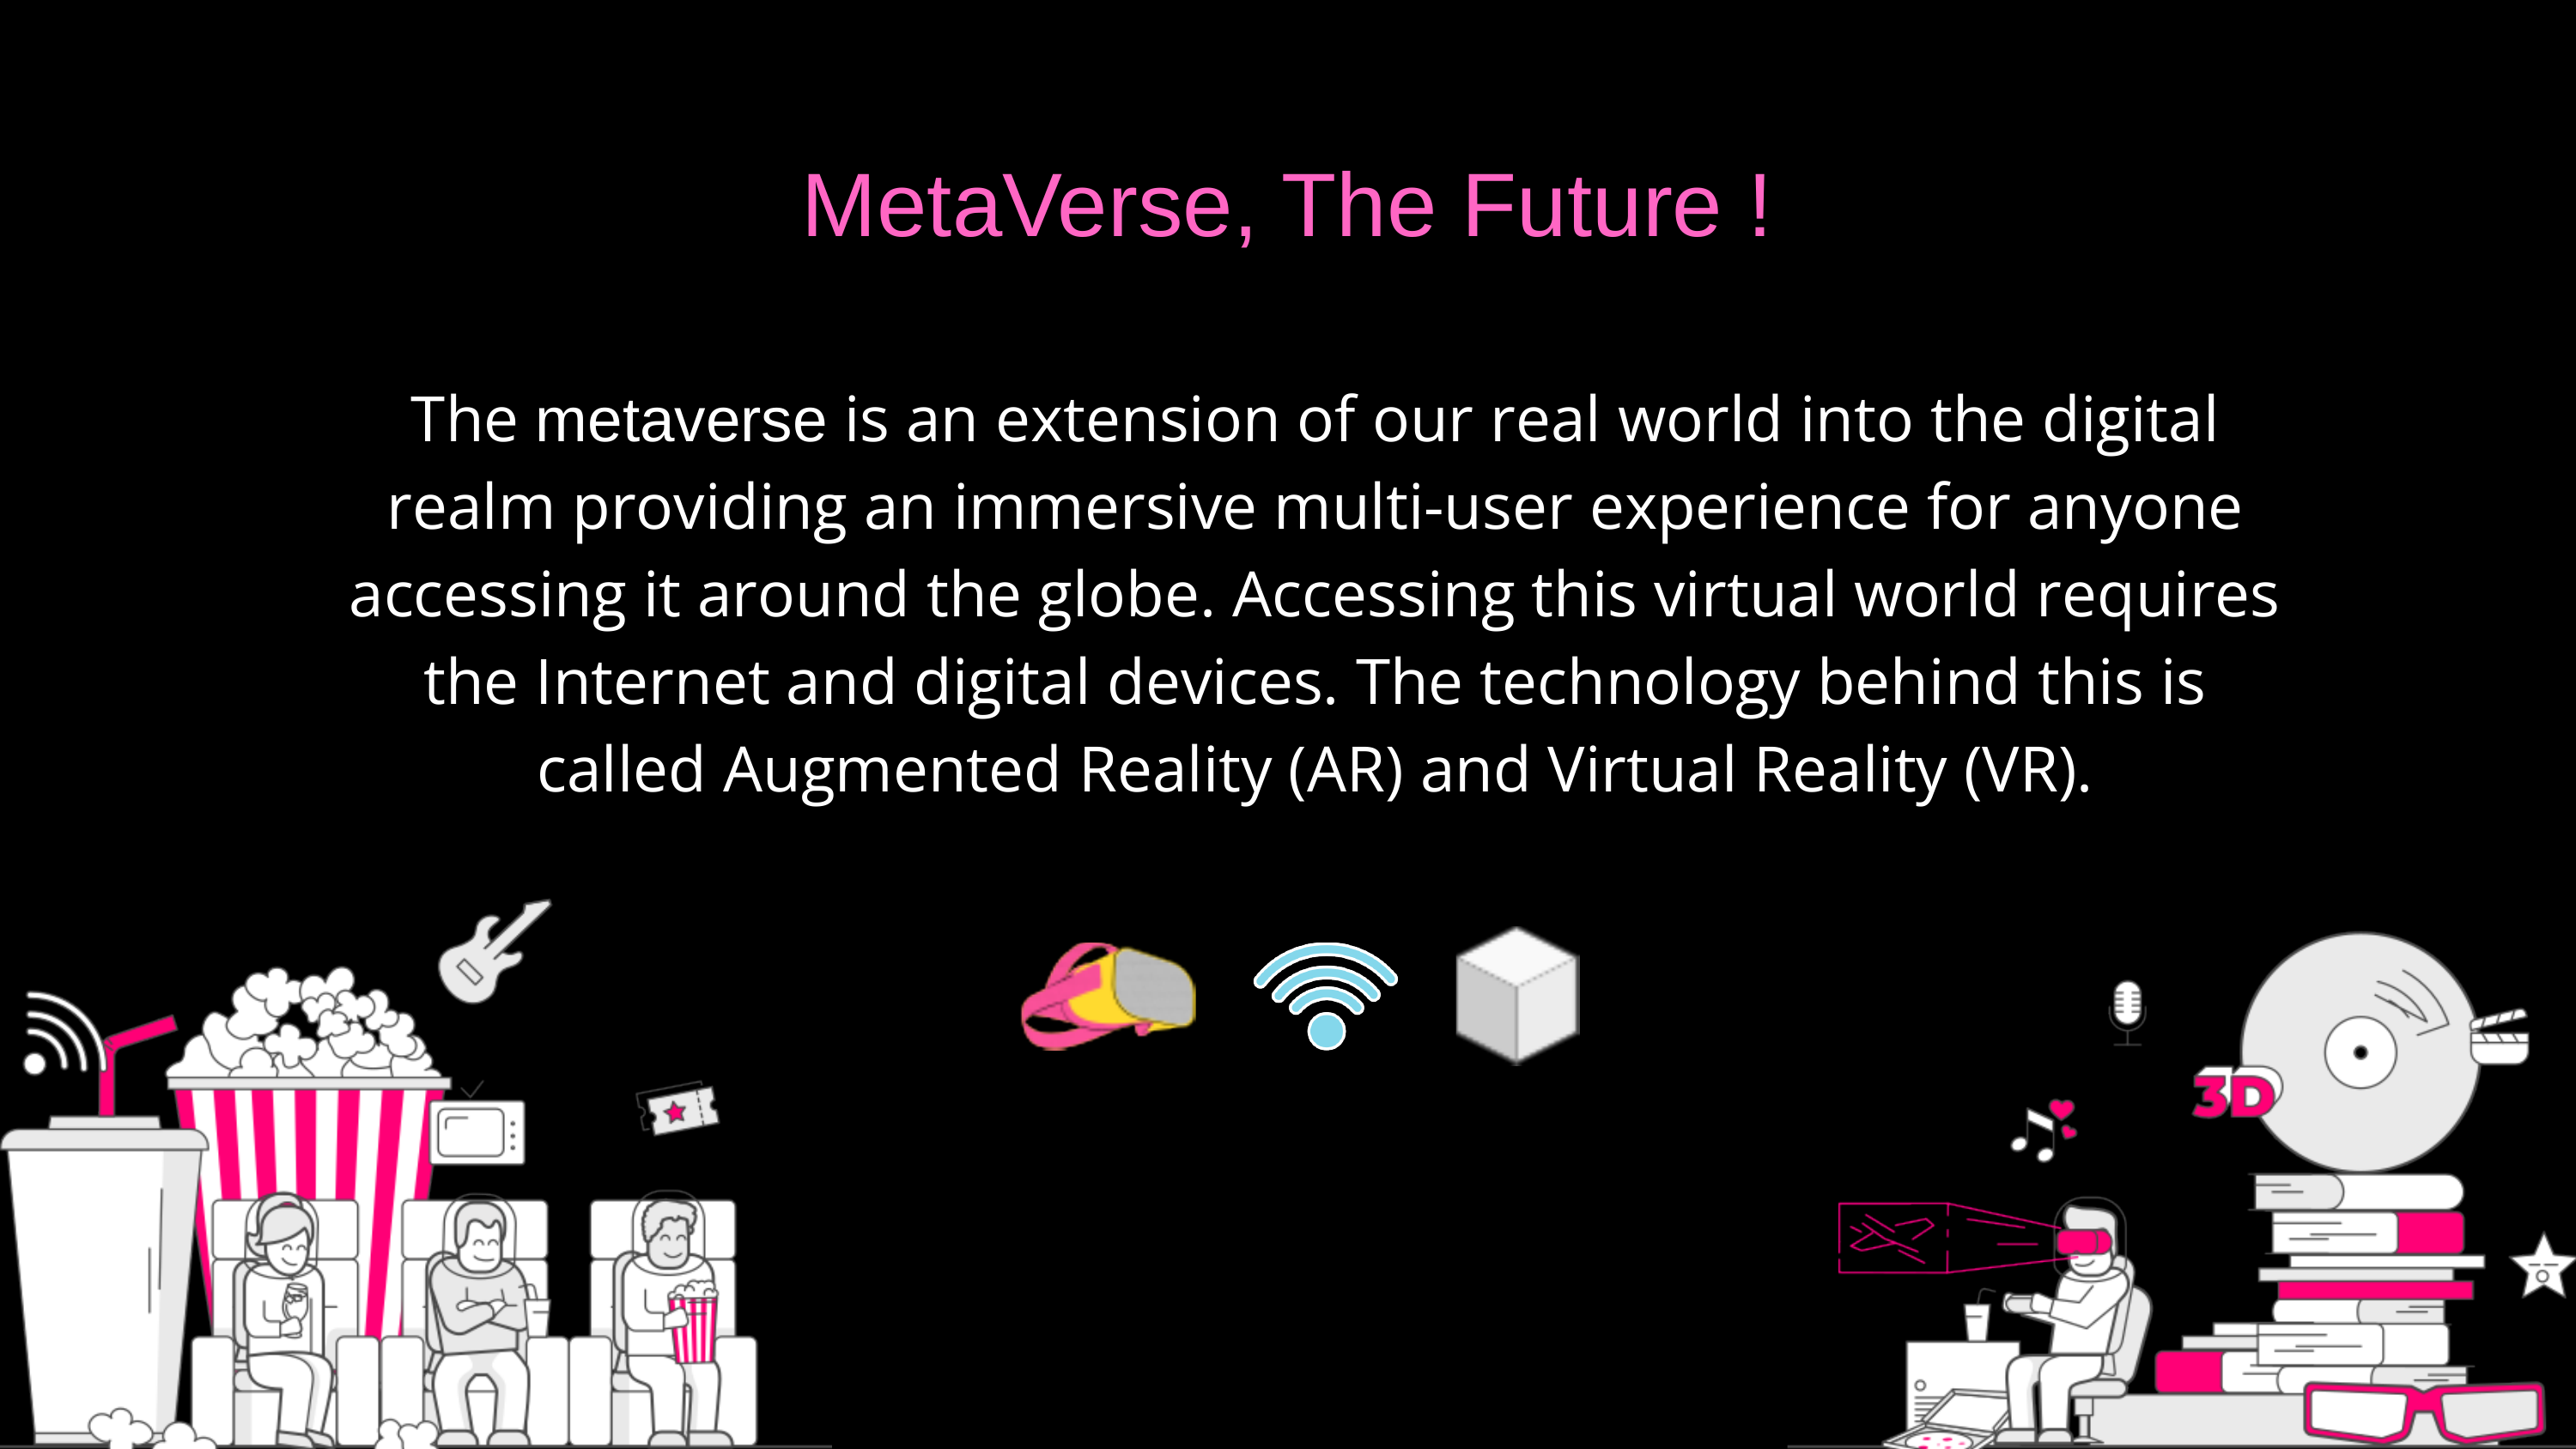

MetaVerse, The Future !
The metaverse is an extension of our real world into the digital realm providing an immersive multi-user experience for anyone accessing it around the globe. Accessing this virtual world requires the Internet and digital devices. The technology behind this is called Augmented Reality (AR) and Virtual Reality (VR).